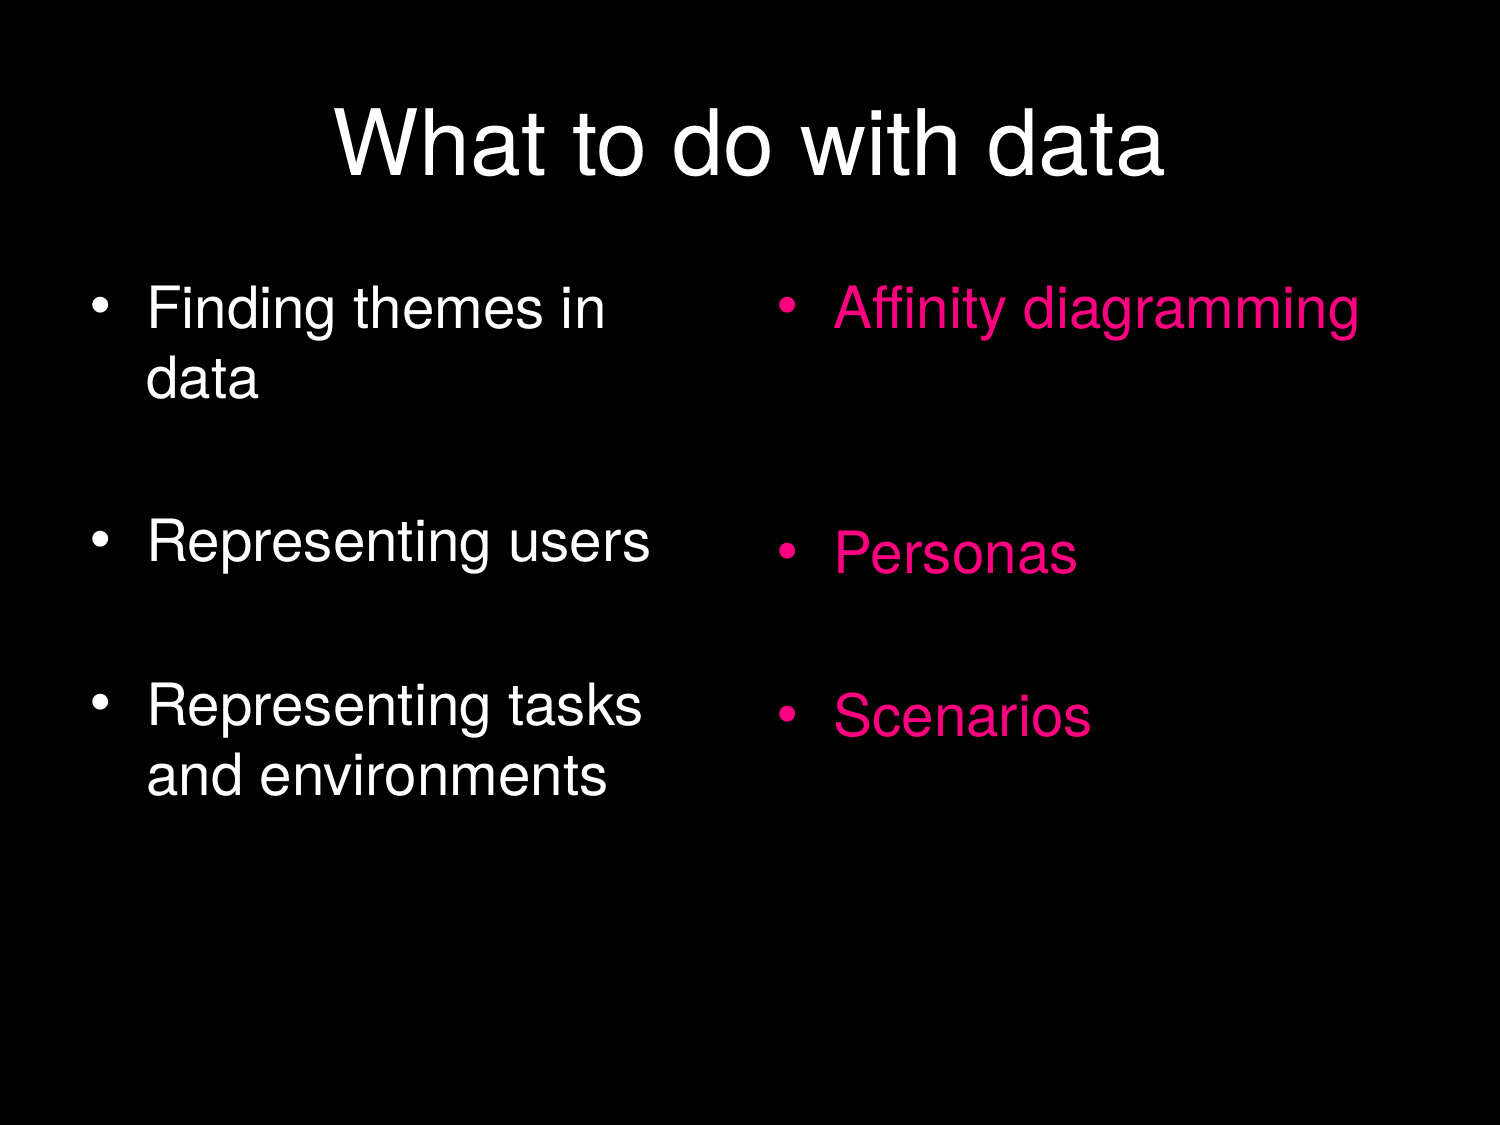

# What to do with data
Finding themes in data

Representing users

Representing tasks and environments
Affinity diagramming

Personas

Scenarios